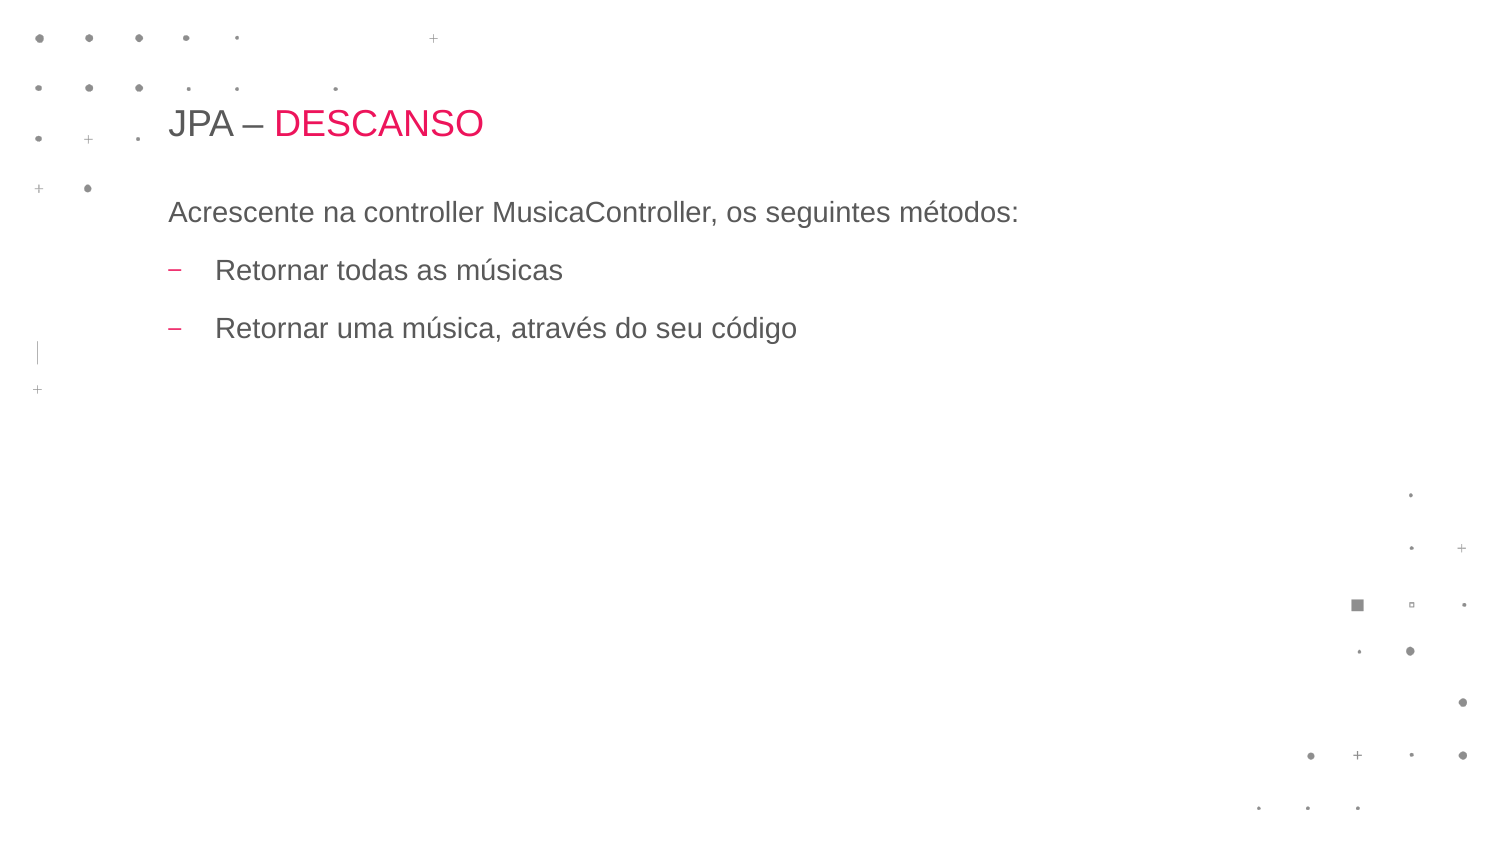

JPA – DESCANSO
Acrescente na controller MusicaController, os seguintes métodos:
Retornar todas as músicas
Retornar uma música, através do seu código